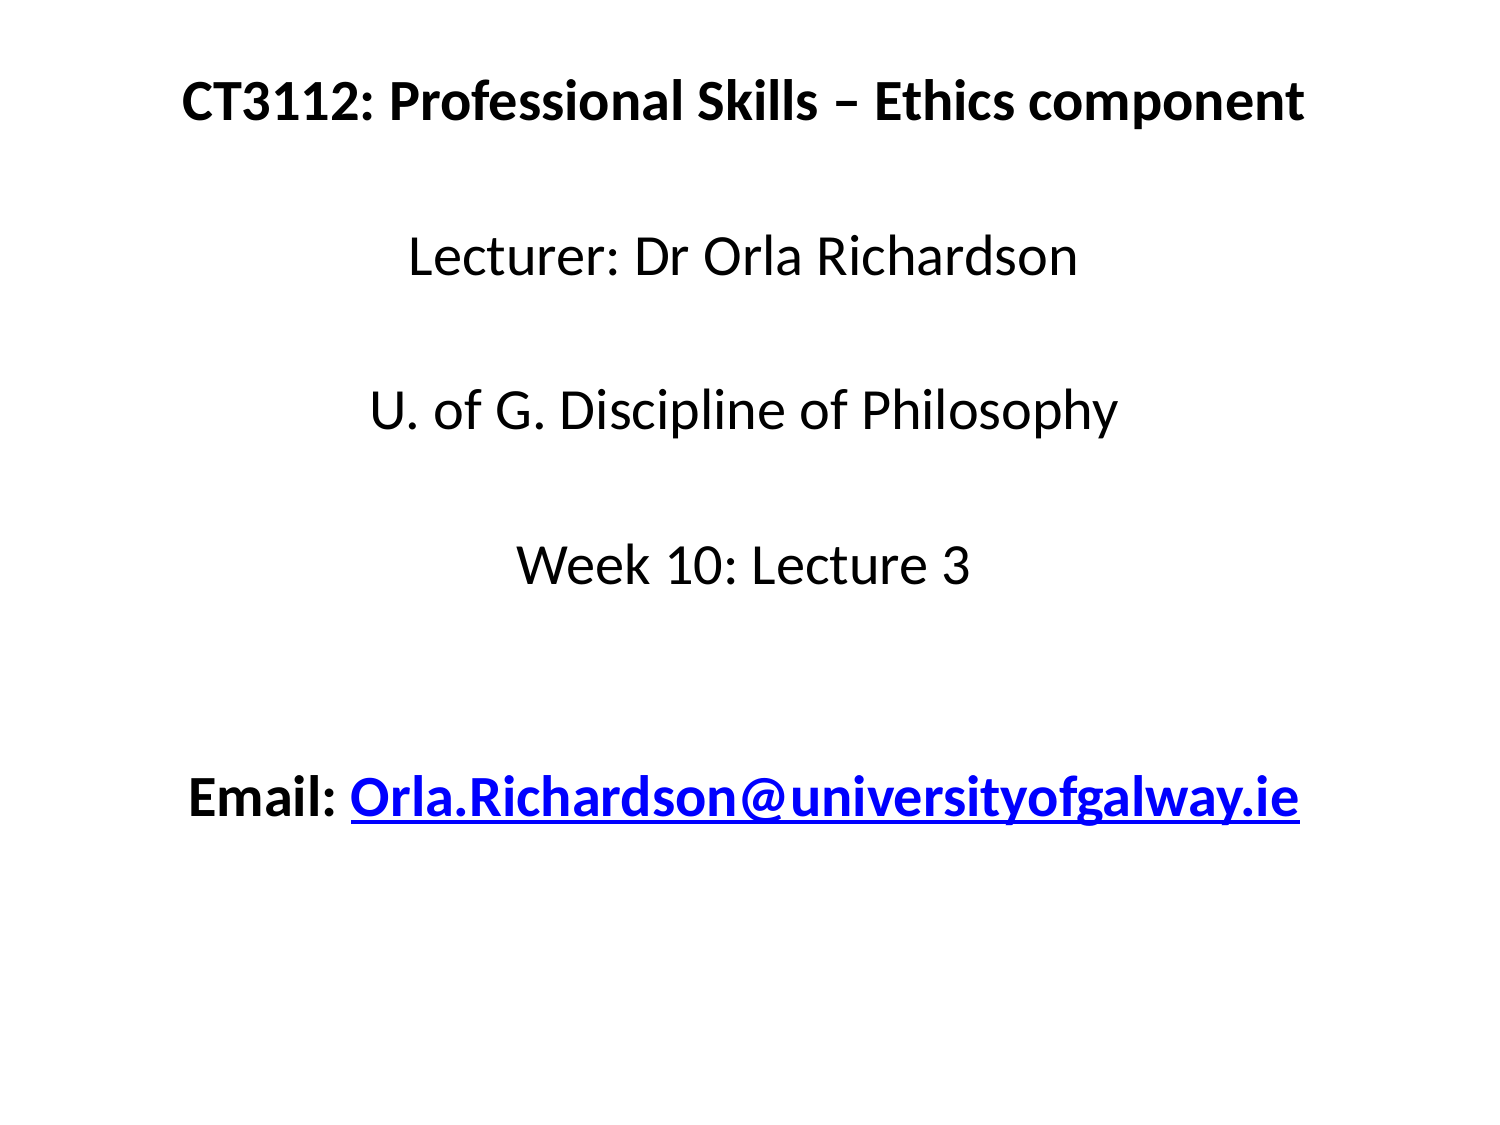

CT3112: Professional Skills – Ethics component

Lecturer: Dr Orla Richardson

U. of G. Discipline of Philosophy

Week 10: Lecture 3

Email: Orla.Richardson@universityofgalway.ie